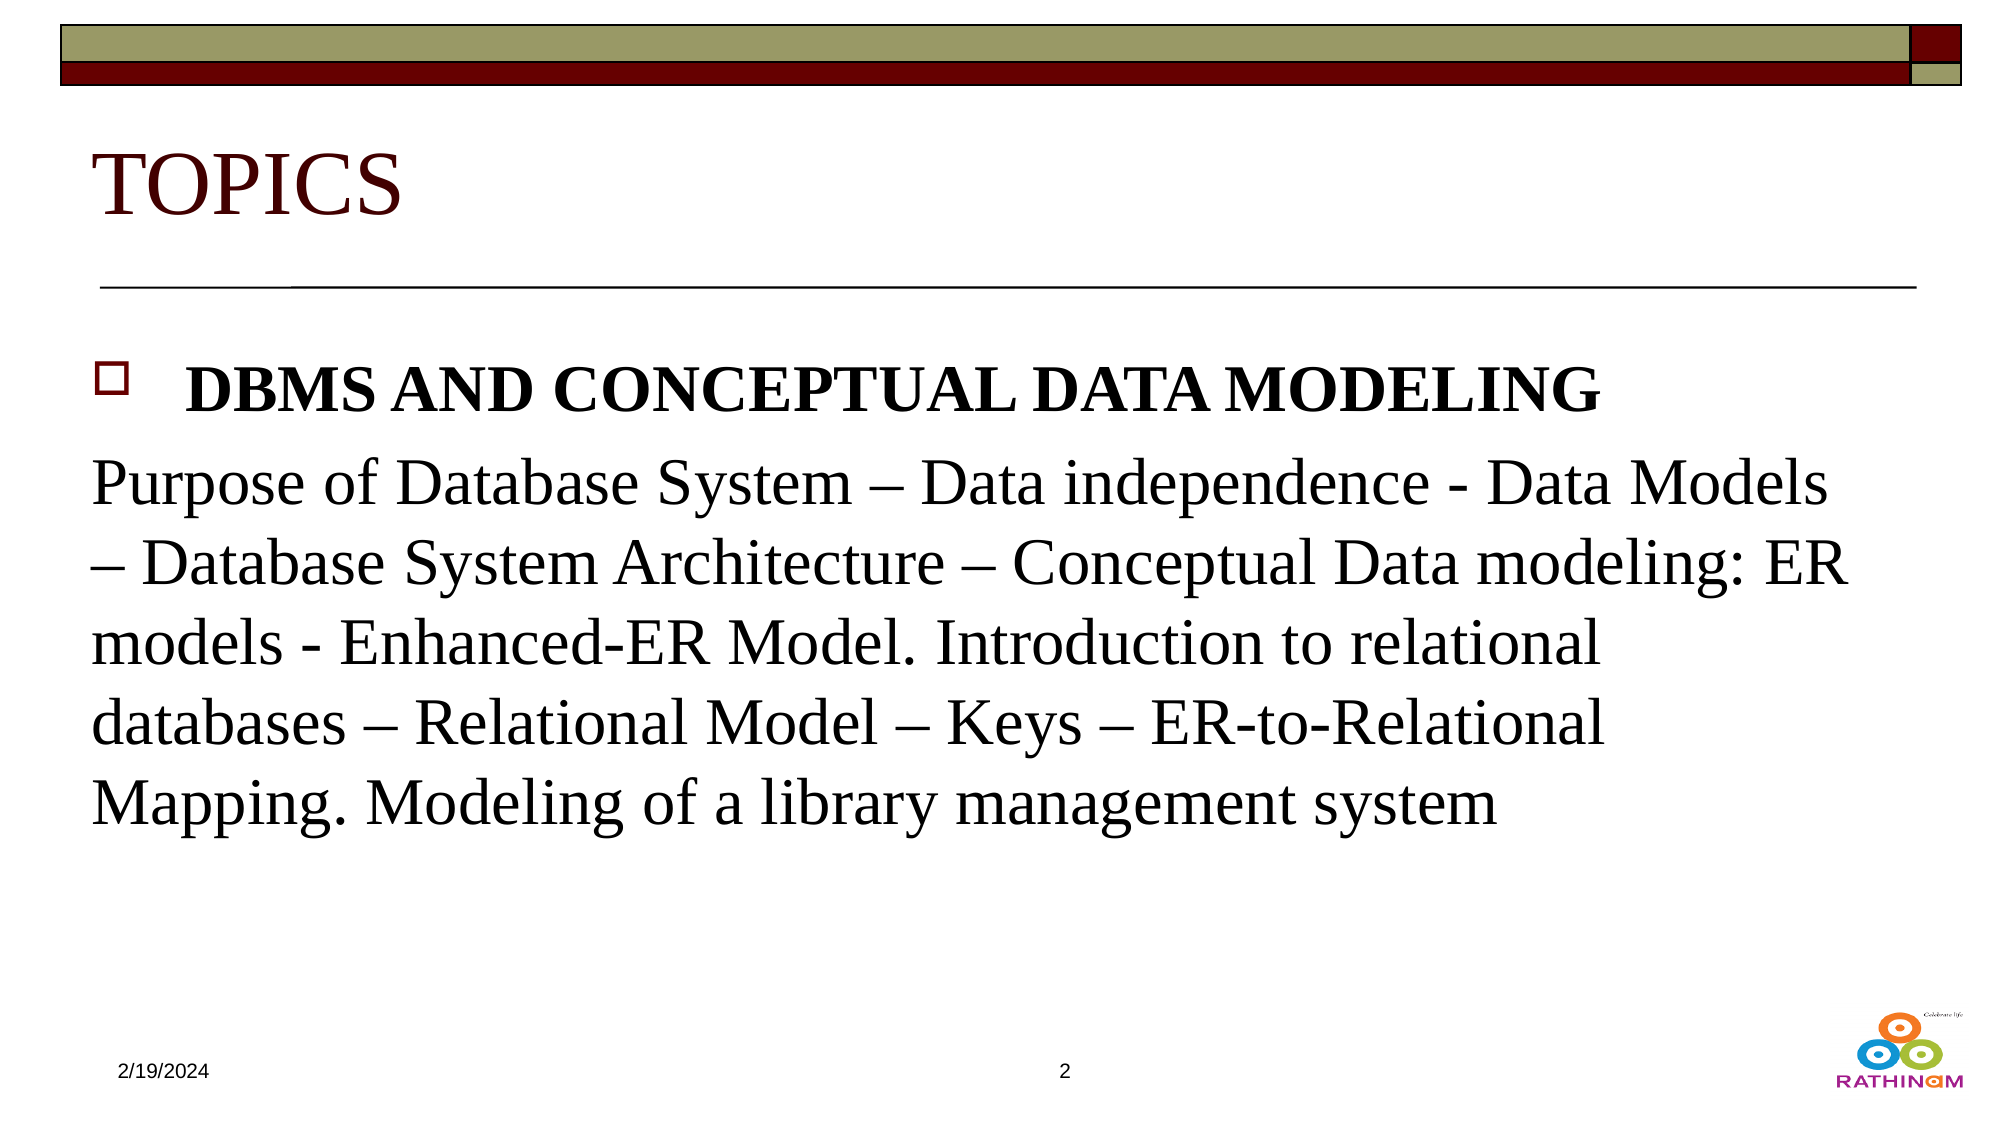

# TOPICS
 DBMS AND CONCEPTUAL DATA MODELING
Purpose of Database System – Data independence - Data Models – Database System Architecture – Conceptual Data modeling: ER models - Enhanced-ER Model. Introduction to relational databases – Relational Model – Keys – ER-to-Relational Mapping. Modeling of a library management system
2/19/2024
2